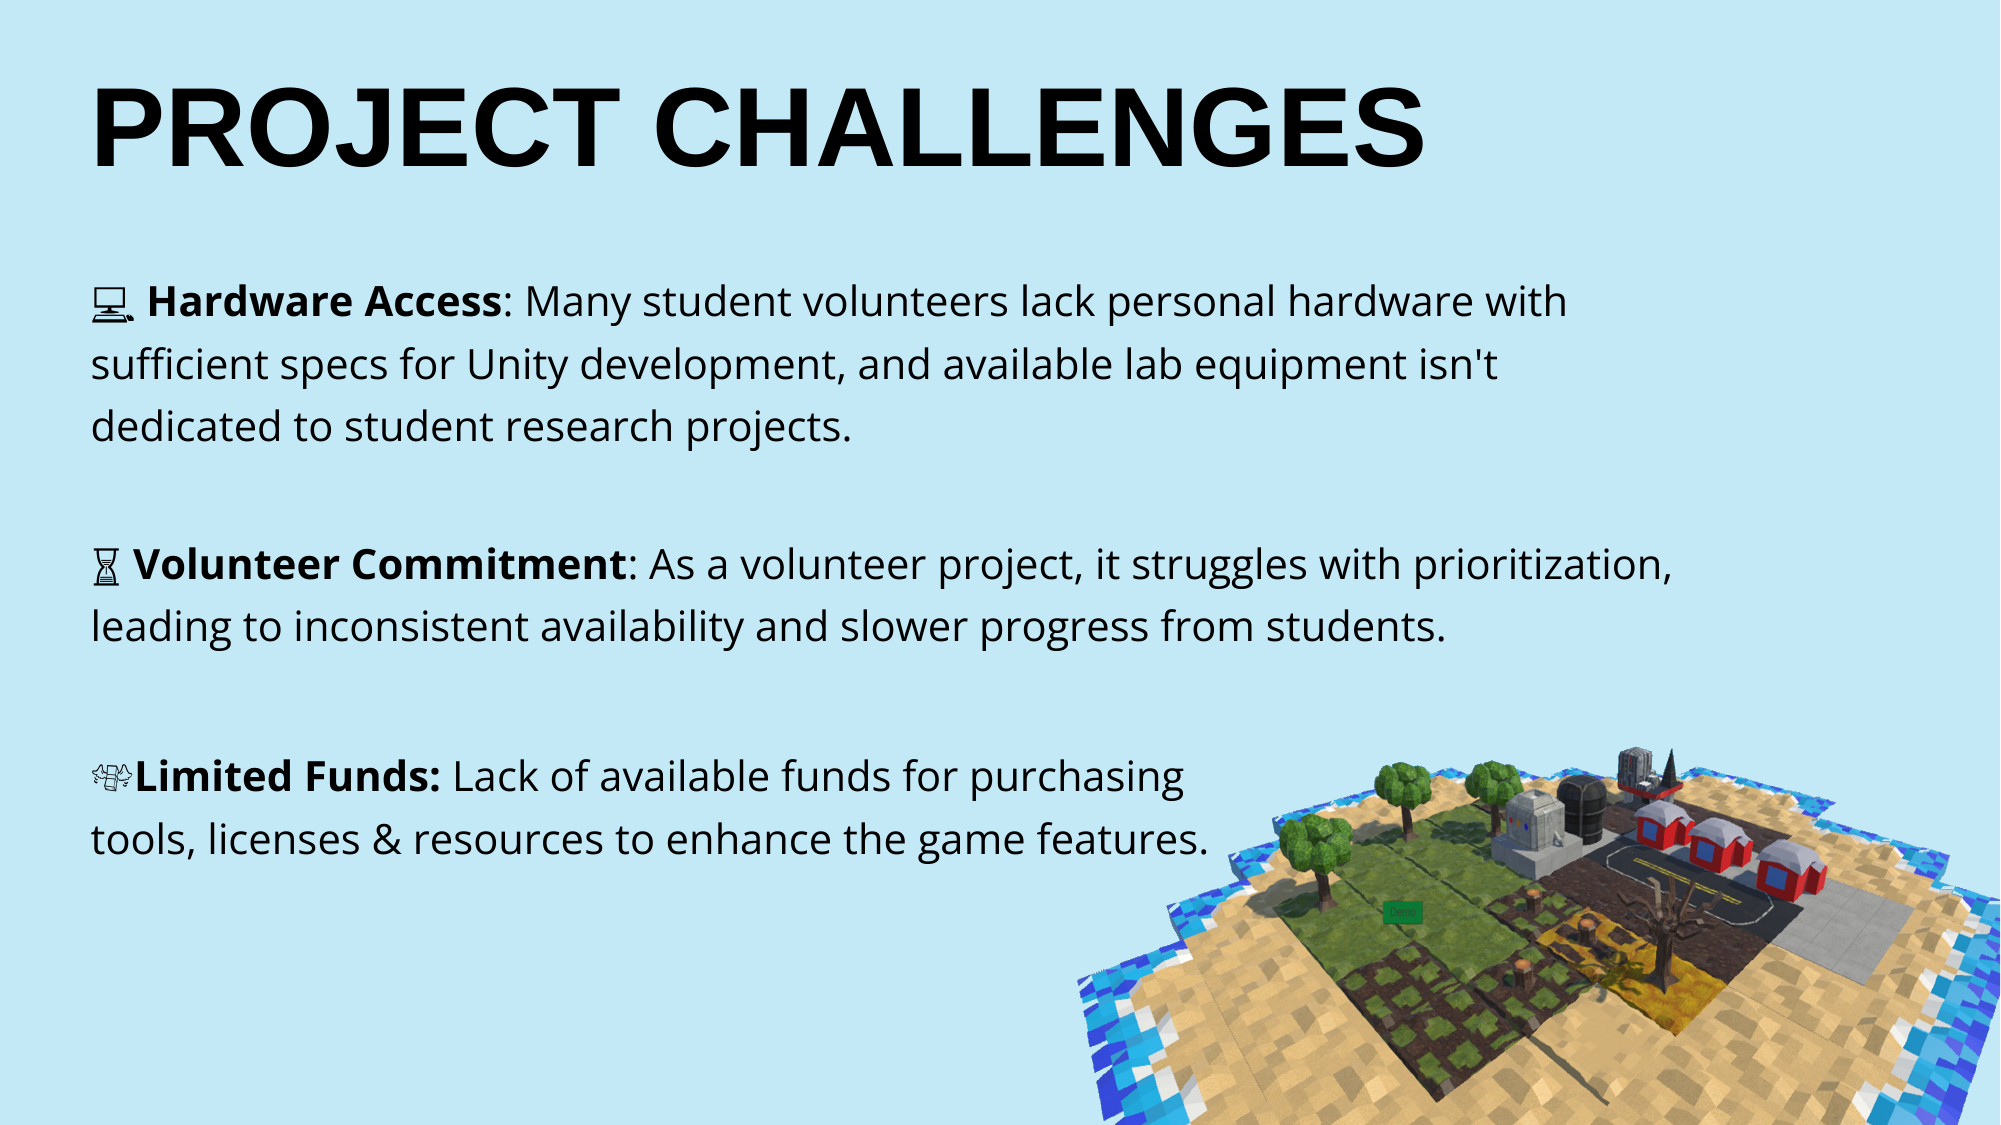

Project Challenges
💻 Hardware Access: Many student volunteers lack personal hardware with sufficient specs for Unity development, and available lab equipment isn't dedicated to student research projects.
⏳ Volunteer Commitment: As a volunteer project, it struggles with prioritization, leading to inconsistent availability and slower progress from students.

💸Limited Funds: Lack of available funds for purchasing
tools, licenses & resources to enhance the game features.